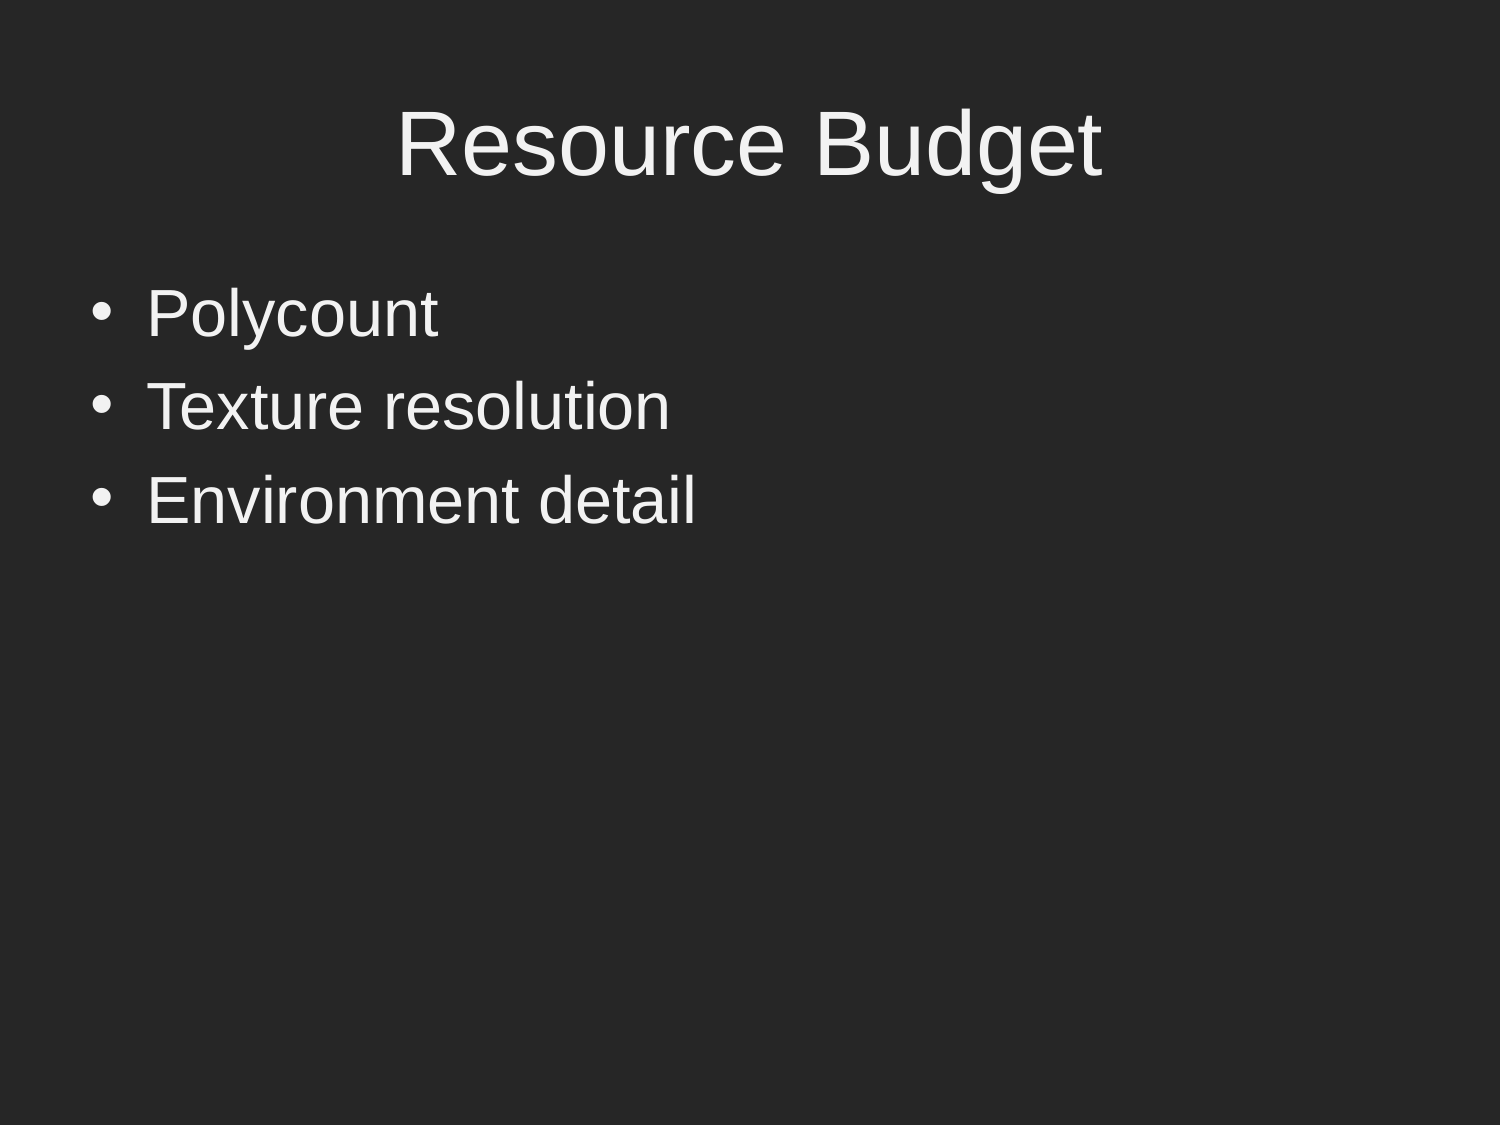

# Resource Budget
Polycount
Texture resolution
Environment detail